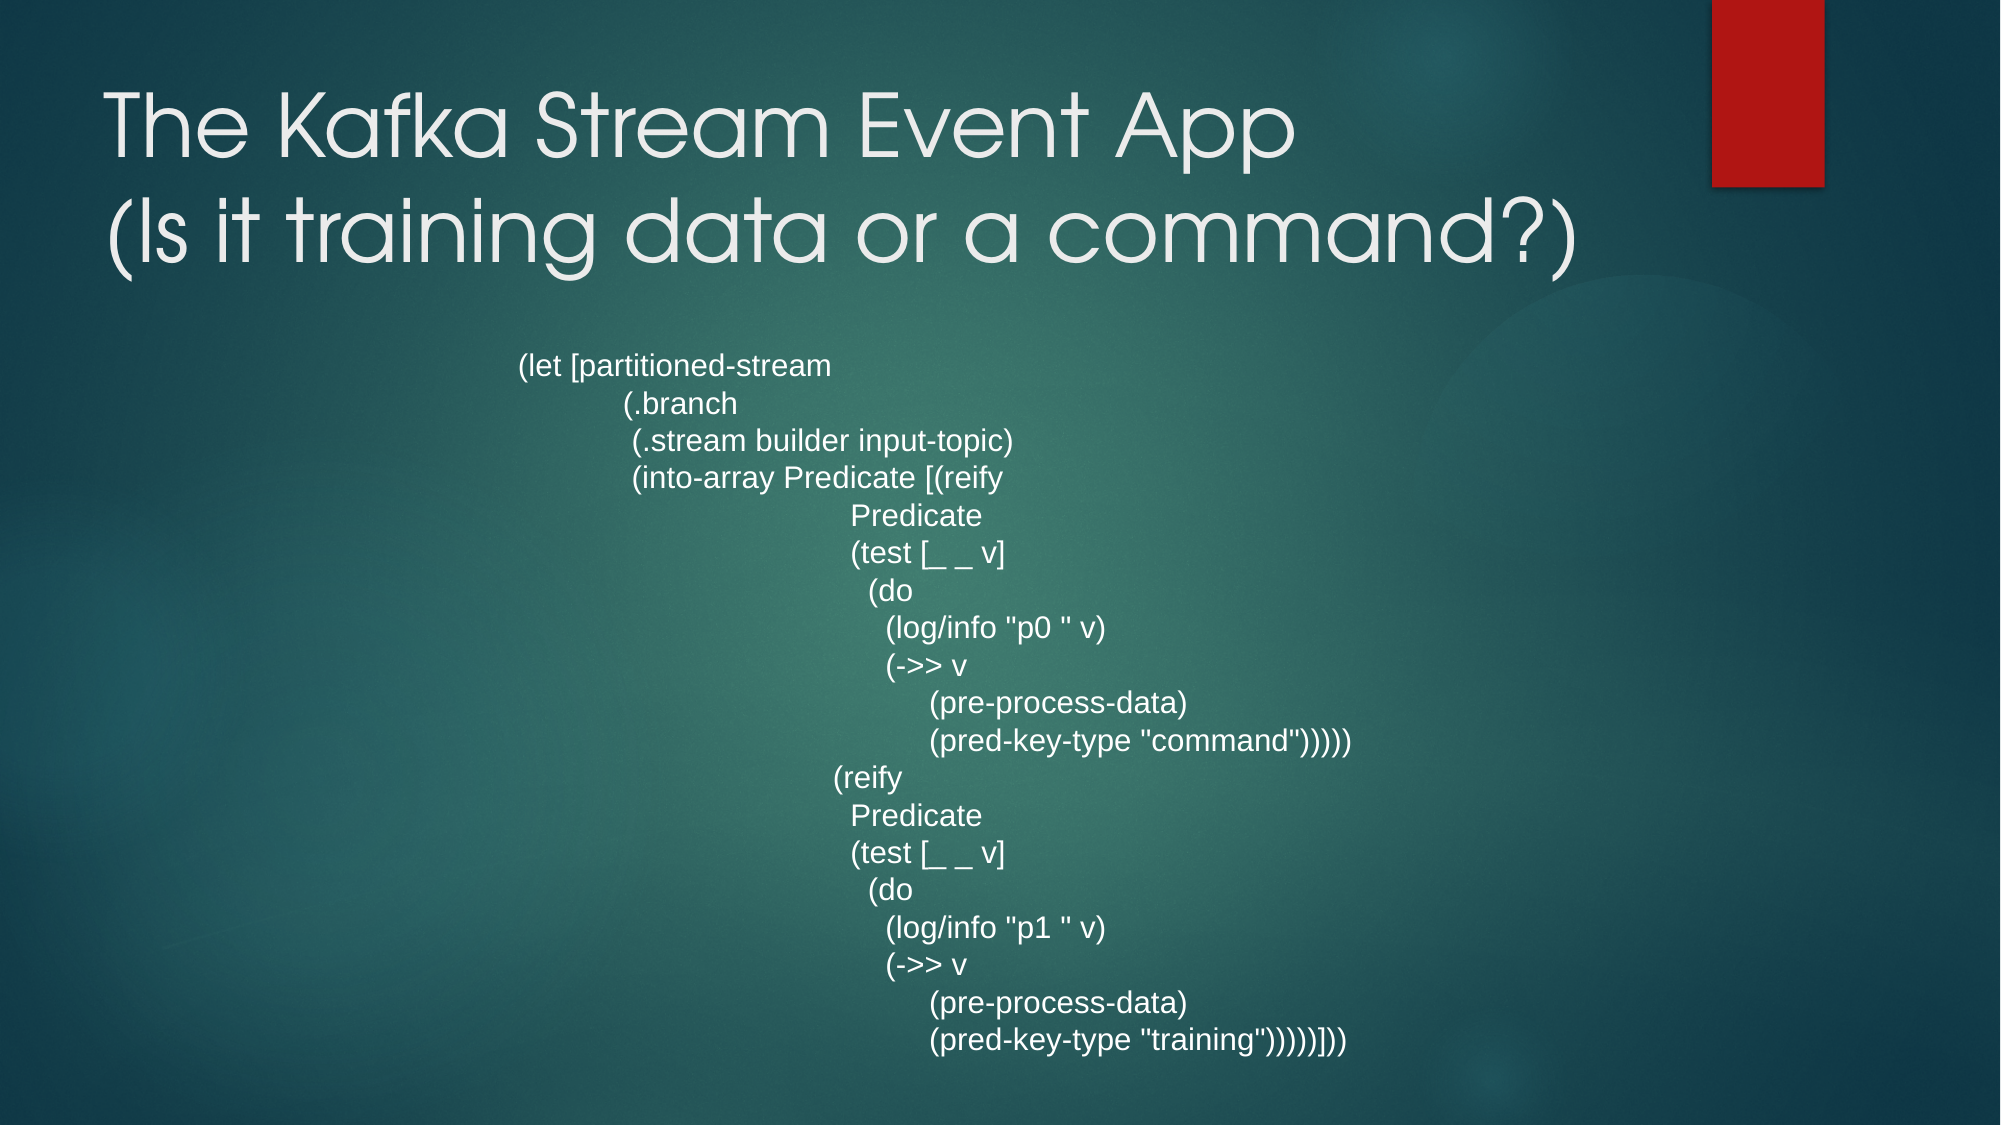

# The Kafka Stream Event App
(Is it training data or a command?)
(let [partitioned-stream
            (.branch
             (.stream builder input-topic)
             (into-array Predicate [(reify
                                      Predicate
                                      (test [_ _ v]
                                        (do
                                          (log/info "p0 " v)
                                          (->> v
                                               (pre-process-data)
                                               (pred-key-type "command")))))
                                    (reify
                                      Predicate
                                      (test [_ _ v]
                                        (do
                                          (log/info "p1 " v)
                                          (->> v
                                               (pre-process-data)
                                               (pred-key-type "training")))))]))